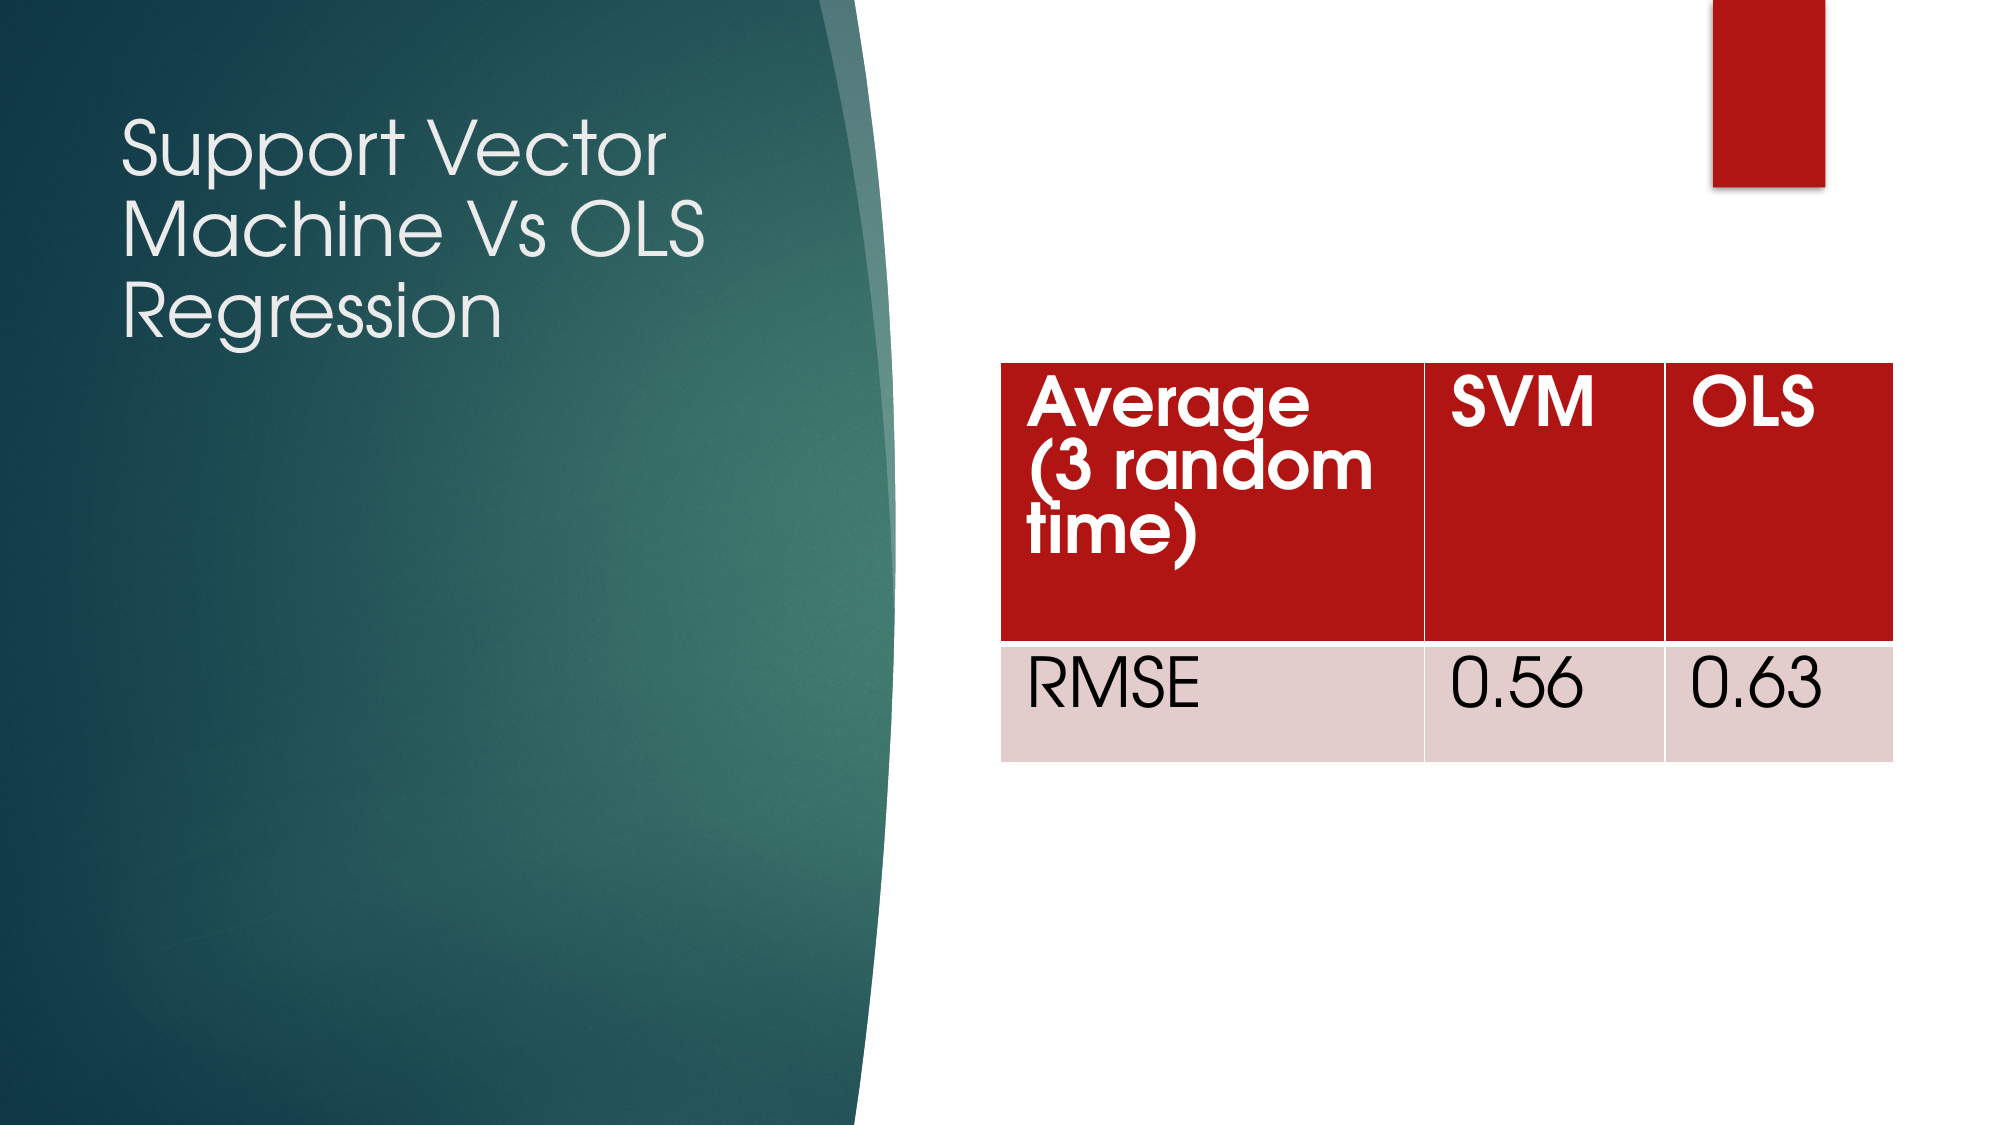

# Support Vector Machine Vs OLS Regression
| Average (3 random time) | SVM | OLS |
| --- | --- | --- |
| RMSE | 0.56 | 0.63 |